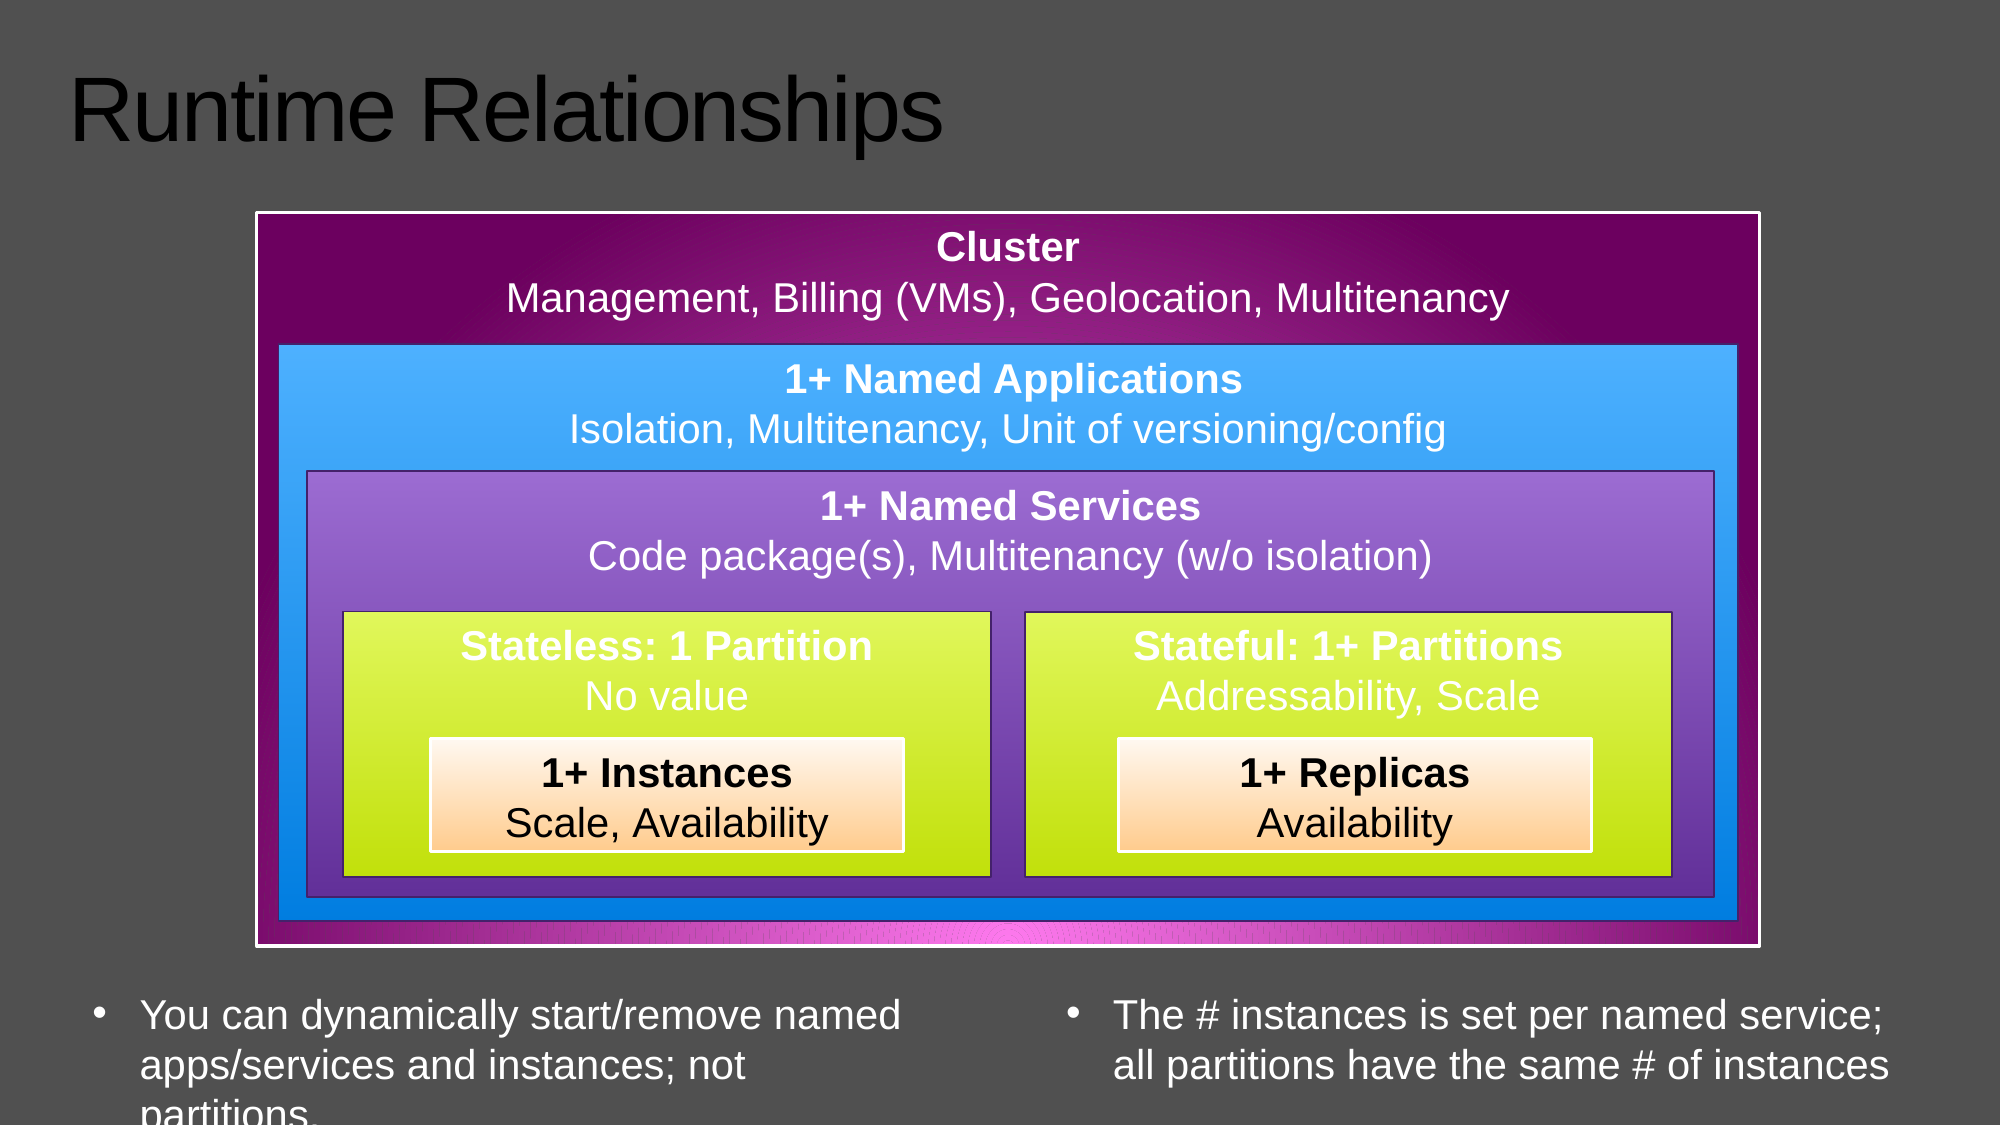

# Runtime Relationships
Cluster
Management, Billing (VMs), Geolocation, Multitenancy
 1+ Named Applications
Isolation, Multitenancy, Unit of versioning/config
1+ Named Services
Code package(s), Multitenancy (w/o isolation)
Stateless: 1 Partition
No value
Stateful: 1+ Partitions
Addressability, Scale
1+ Instances
Scale, Availability
1+ Replicas
Availability
The # instances is set per named service;
all partitions have the same # of instances
You can dynamically start/remove named apps/services and instances; not partitions.